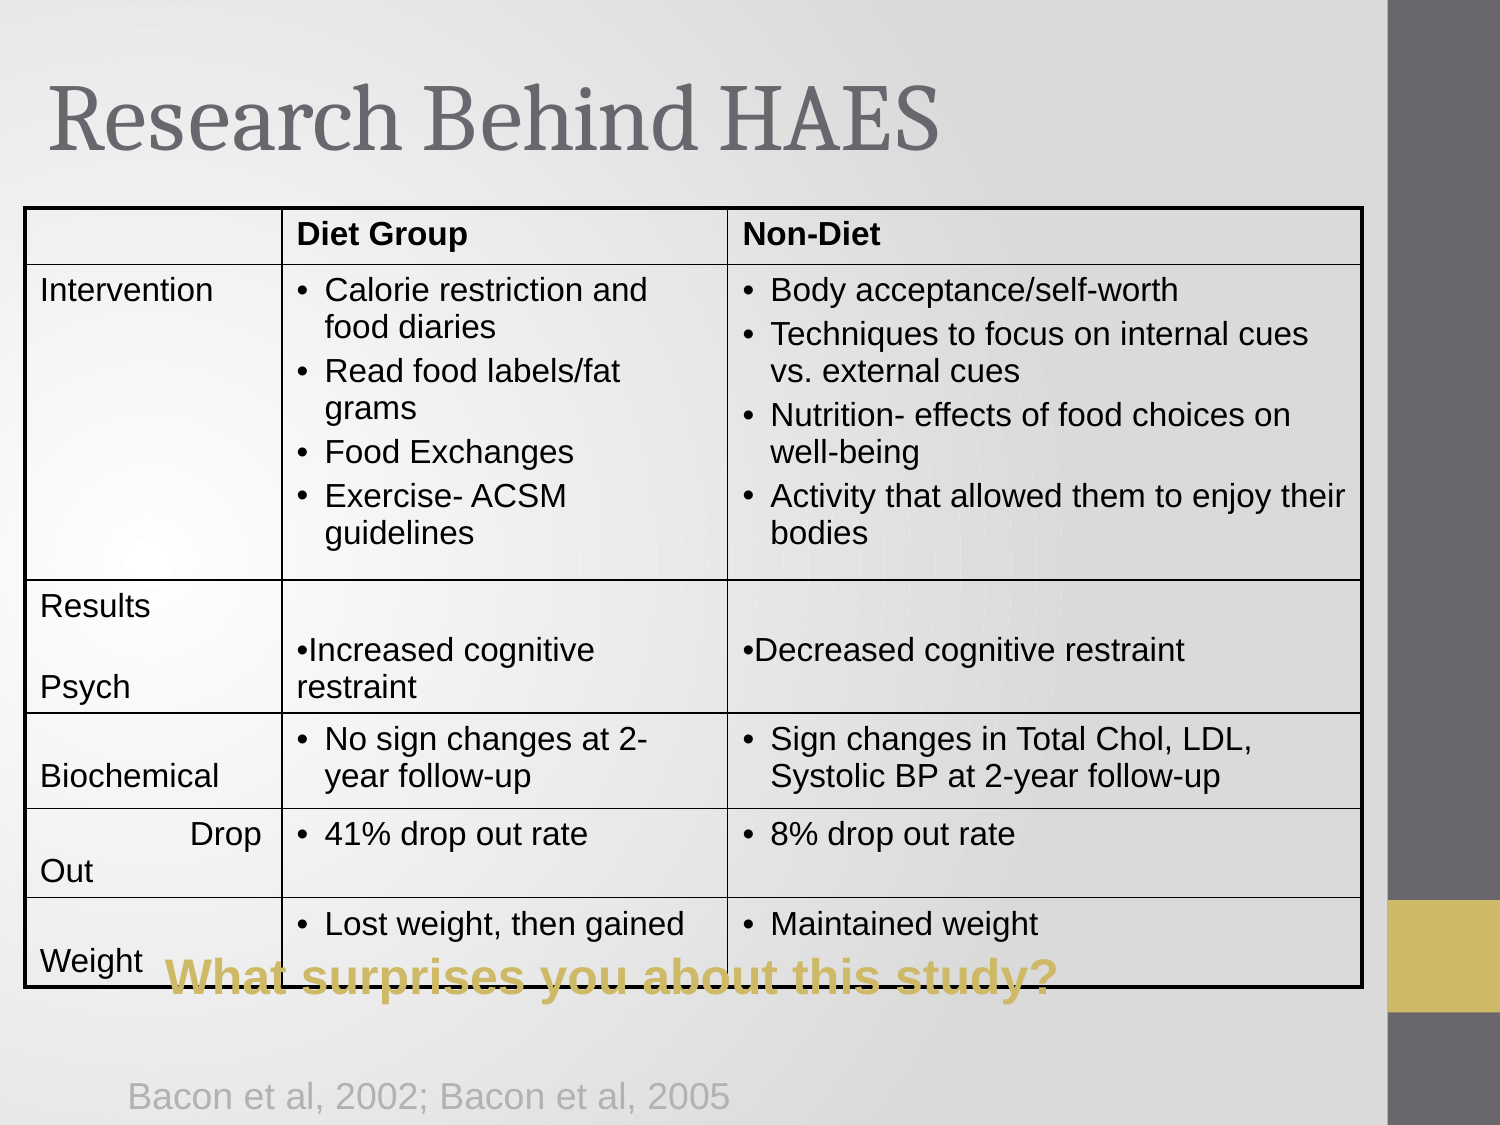

# Research Behind HAES
|  | Diet Group | Non-Diet |
| --- | --- | --- |
| Intervention | Calorie restriction and food diaries Read food labels/fat grams Food Exchanges Exercise- ACSM guidelines | Body acceptance/self-worth Techniques to focus on internal cues vs. external cues Nutrition- effects of food choices on well-being Activity that allowed them to enjoy their bodies |
| Results Psych | Increased cognitive restraint | Decreased cognitive restraint |
| Biochemical | No sign changes at 2-year follow-up | Sign changes in Total Chol, LDL, Systolic BP at 2-year follow-up |
| Drop Out | 41% drop out rate | 8% drop out rate |
| Weight | Lost weight, then gained | Maintained weight |
What surprises you about this study?
Bacon et al, 2002; Bacon et al, 2005